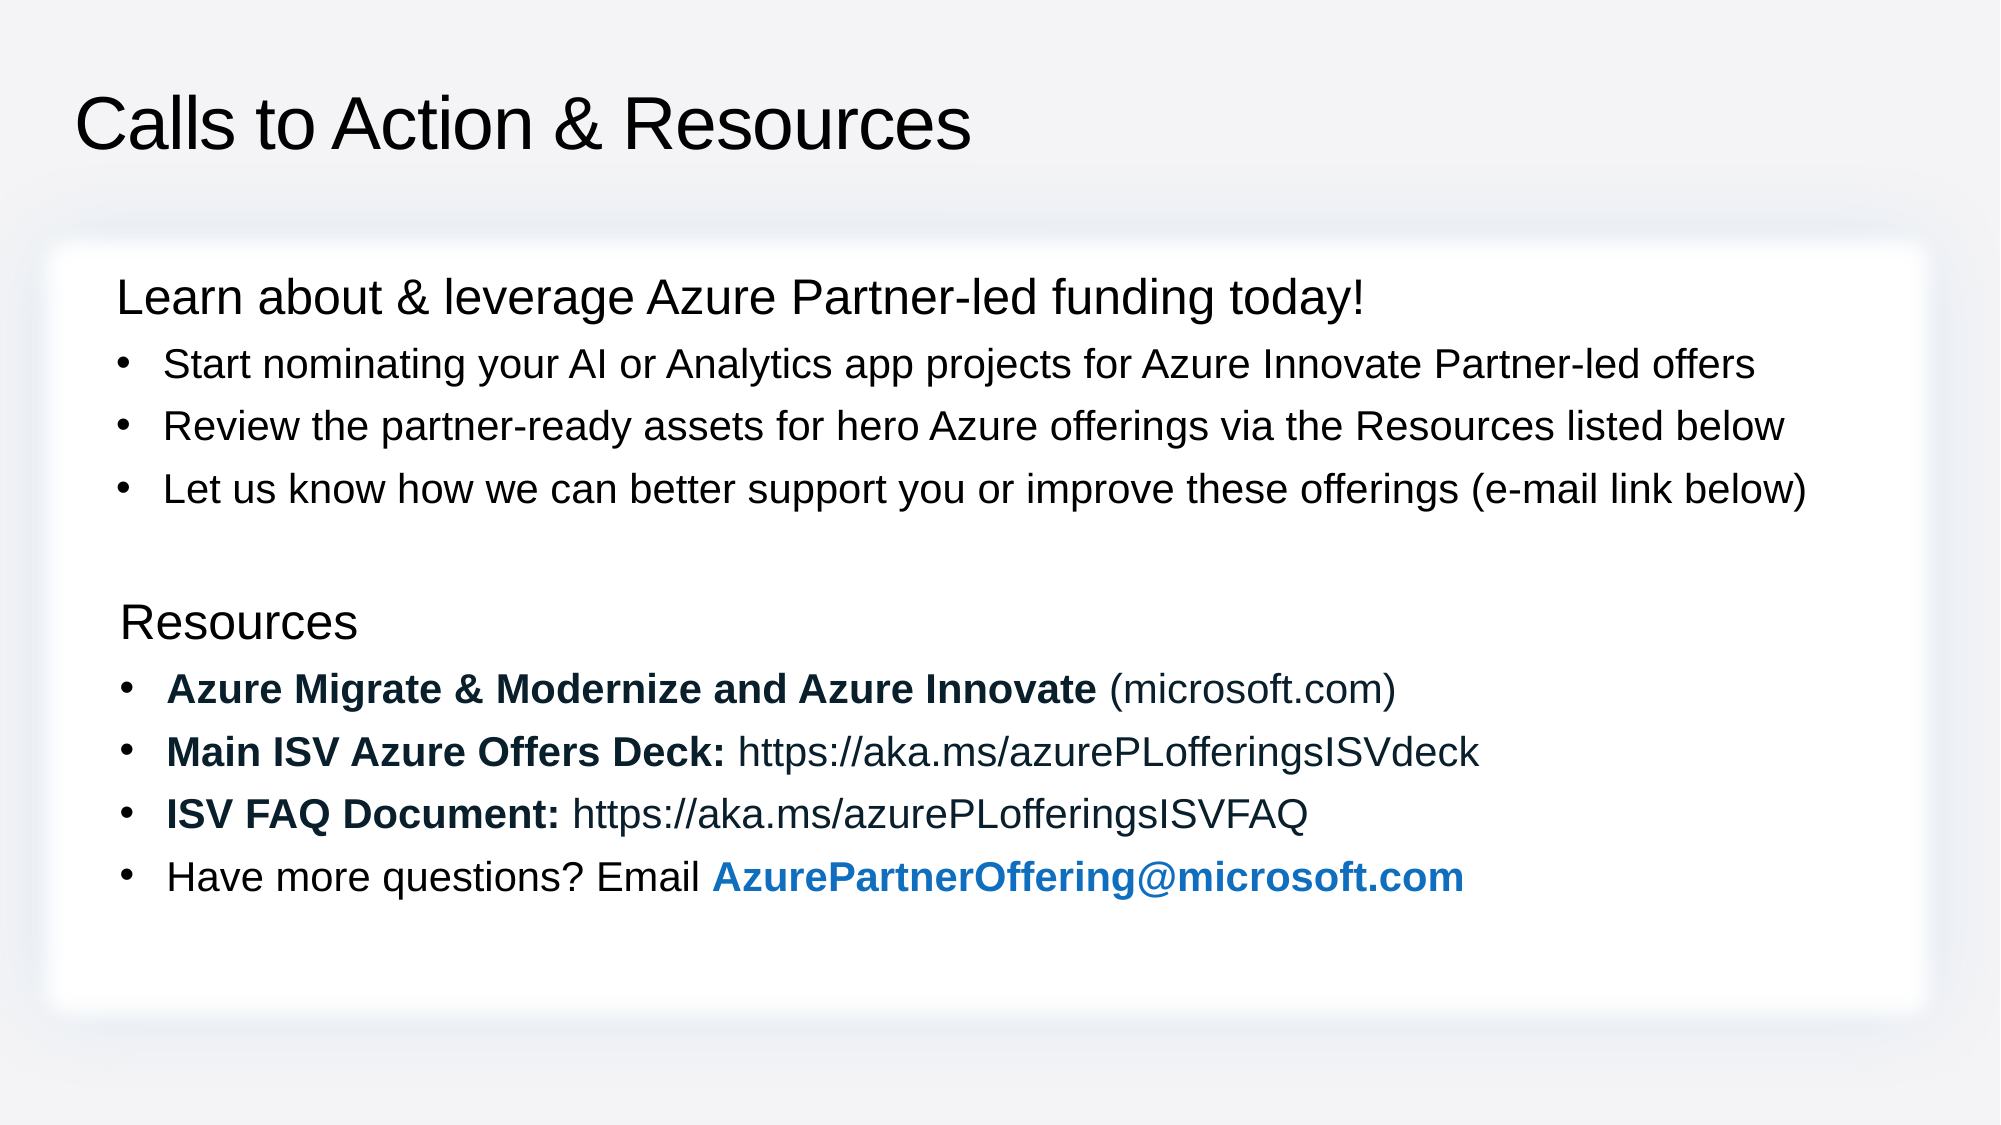

# Calls to Action & Resources

Learn about & leverage Azure Partner-led funding today!
Start nominating your AI or Analytics app projects for Azure Innovate Partner-led offers
Review the partner-ready assets for hero Azure offerings via the Resources listed below
Let us know how we can better support you or improve these offerings (e-mail link below)
Learn about & leverage Azure Partner-led funding today!
Start nominating your AI or Analytics app projects for Azure Innovate Partner-led offers
Review the partner-ready assets for hero Azure offerings via the Resources listed below
Let us know how we can better support you or improve these offerings (e-mail link below)
Resources
Azure Migrate & Modernize and Azure Innovate (microsoft.com)
Main ISV Azure Offers Deck: https://aka.ms/azurePLofferingsISVdeck
ISV FAQ Document: https://aka.ms/azurePLofferingsISVFAQ
Have more questions? Email AzurePartnerOffering@microsoft.com
Resources
Azure Migrate & Modernize and Azure Innovate (microsoft.com)
Main ISV Azure Offers Deck: https://aka.ms/azurePLofferingsISVdeck
ISV FAQ Document: https://aka.ms/azurePLofferingsISVFAQ
Have more questions? Email AzurePartnerOffering@microsoft.com